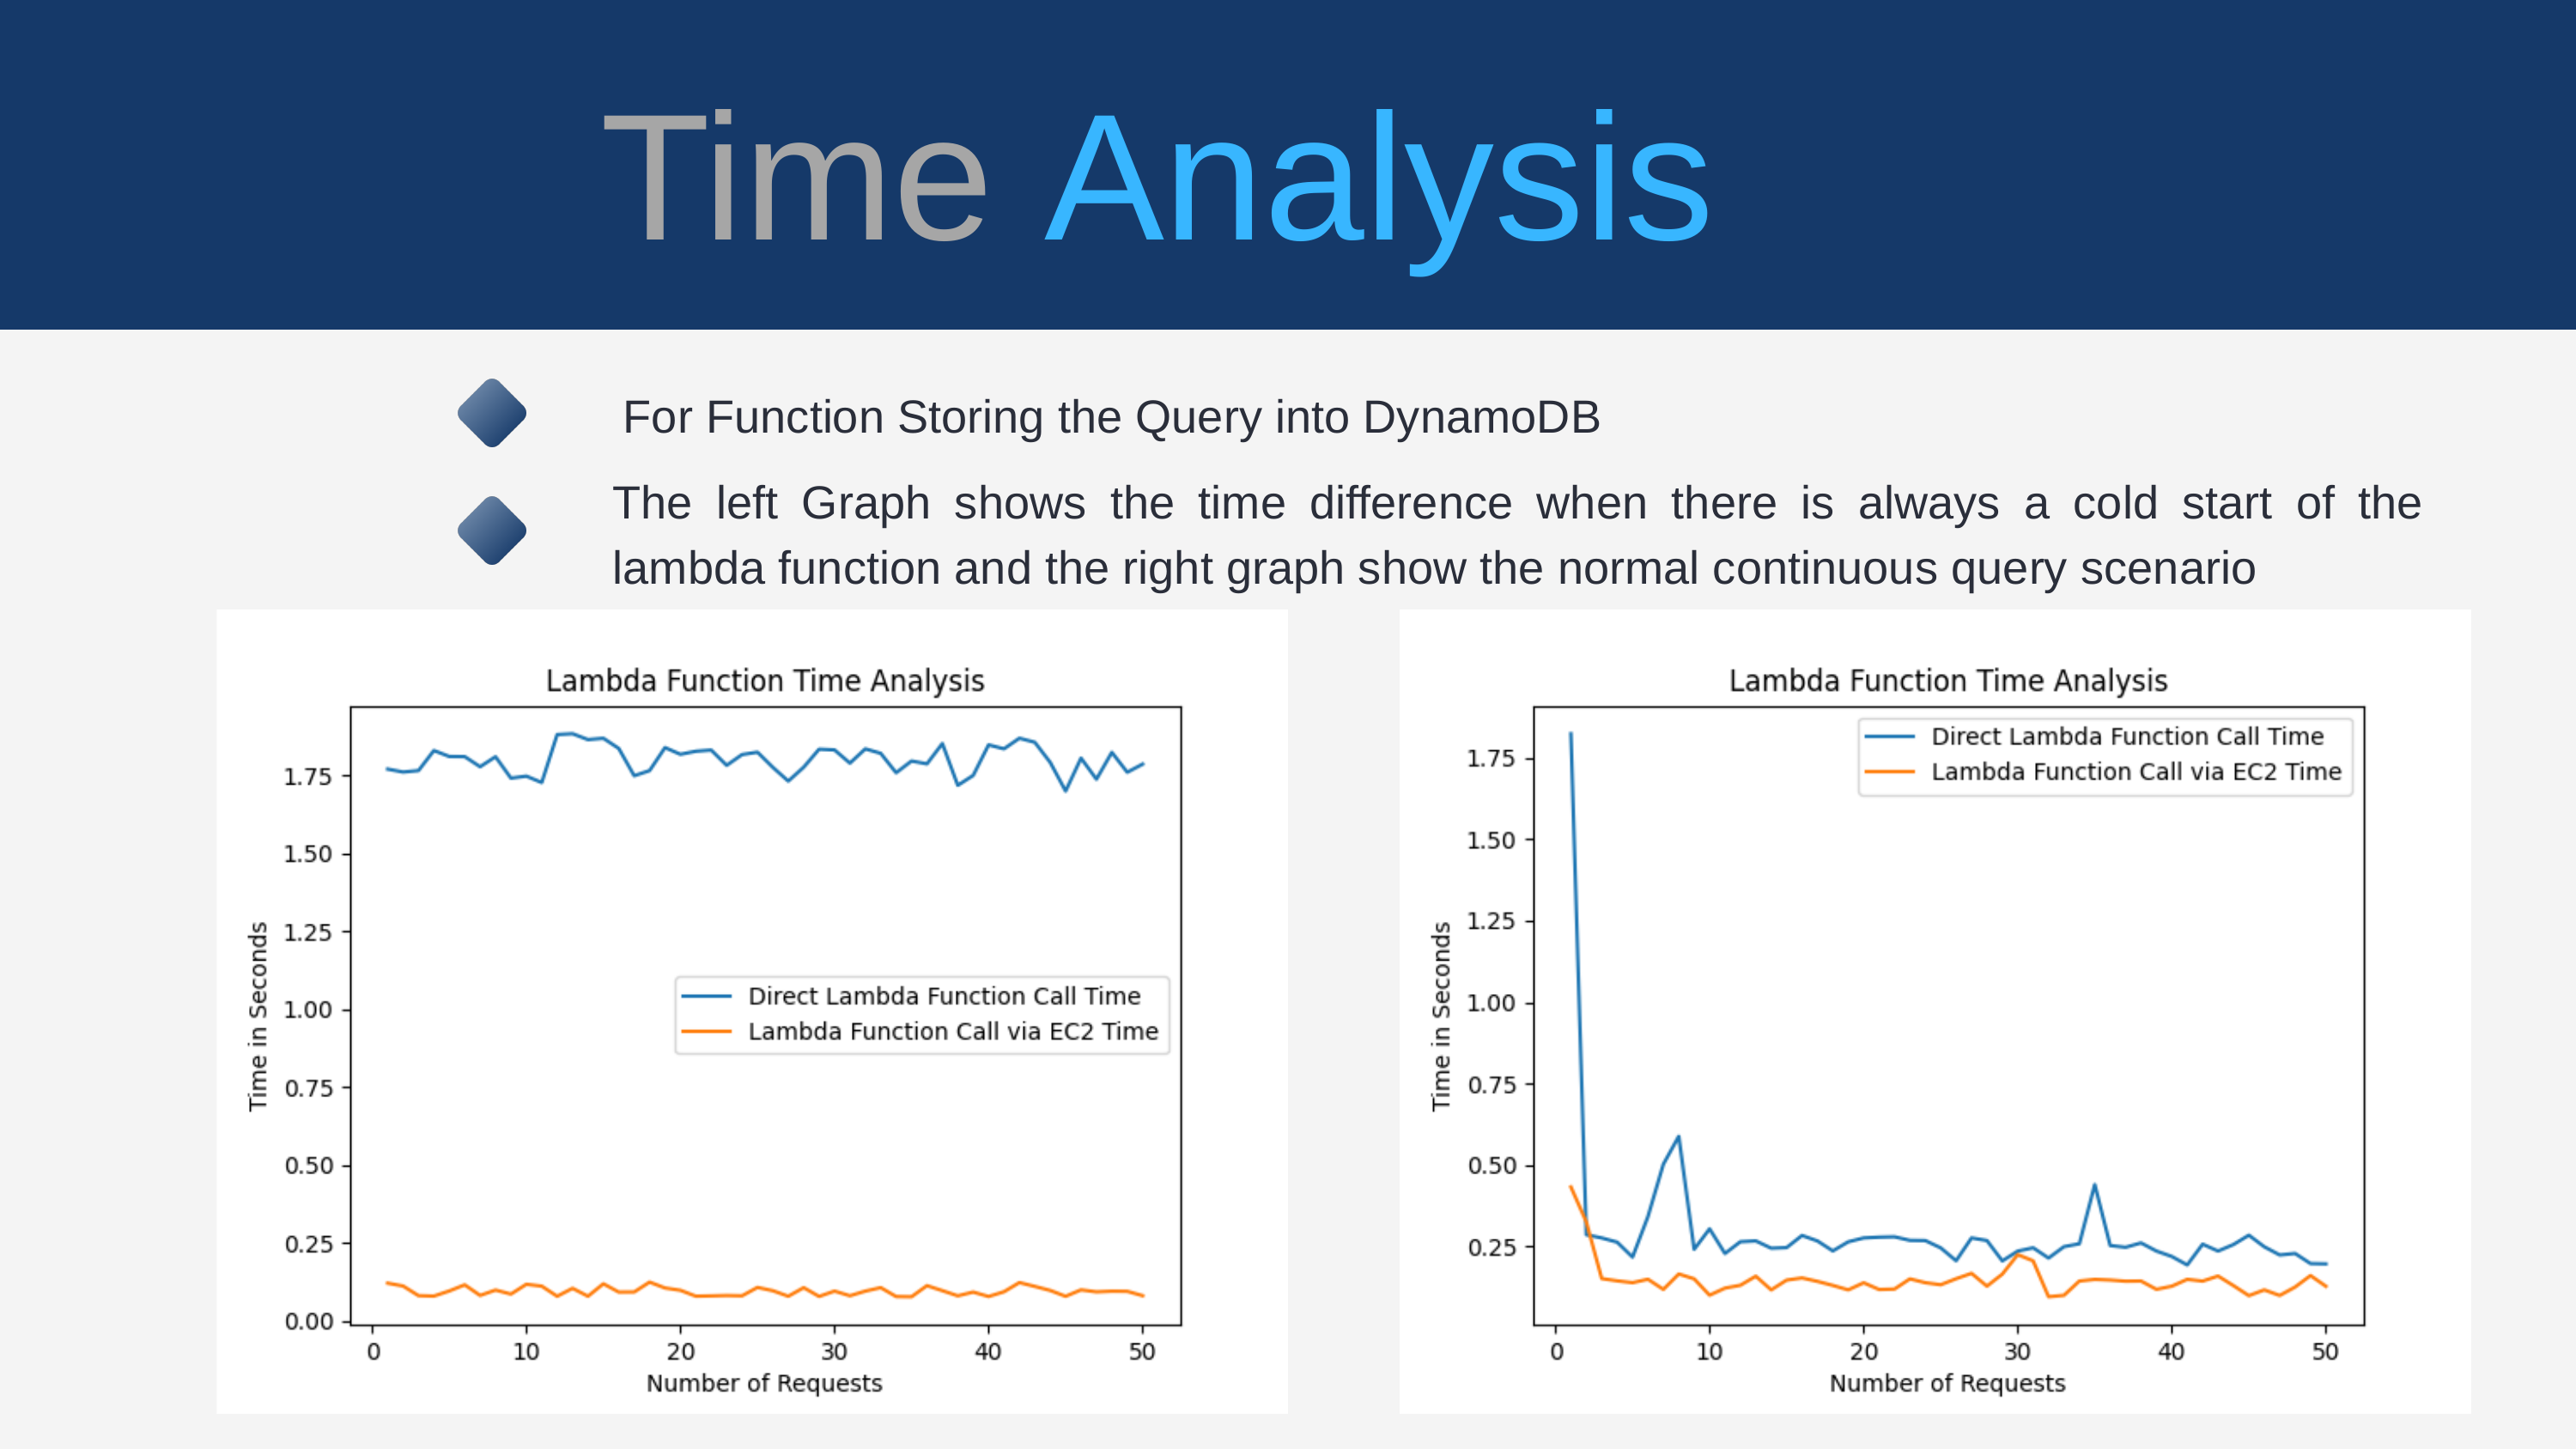

Time Analysis
For Function Storing the Query into DynamoDB

The left Graph shows the time difference when there is always a cold start of the lambda function and the right graph show the normal continuous query scenario